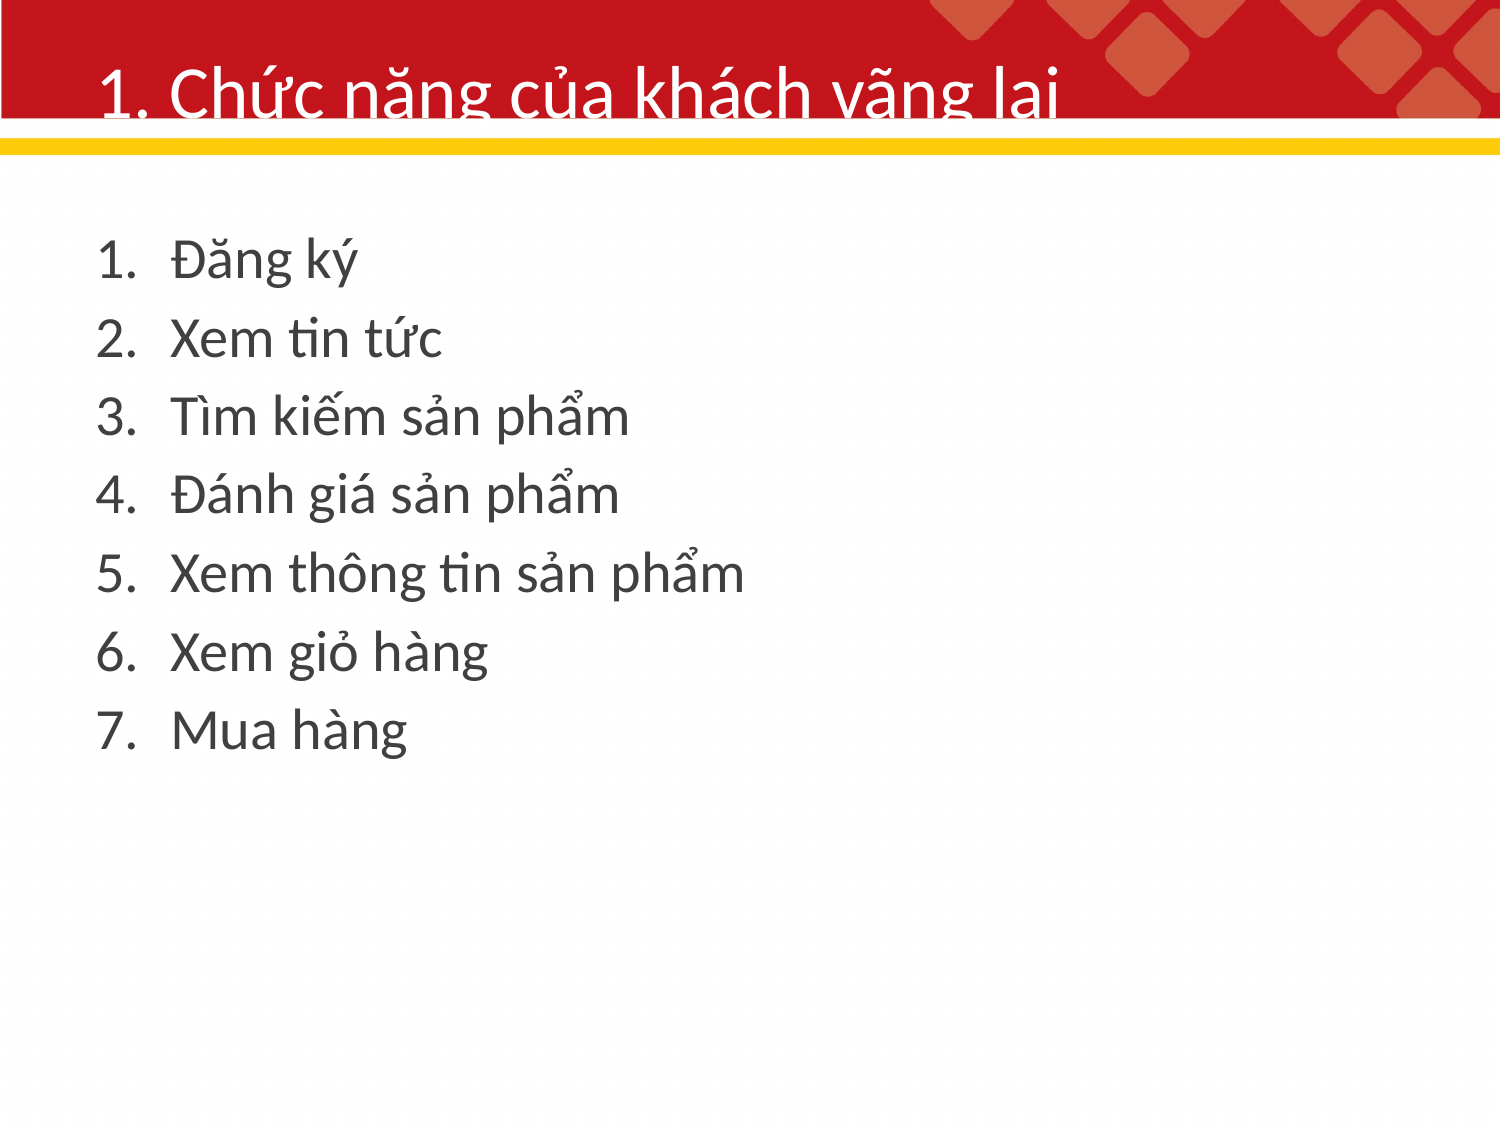

# 1. Chức năng của khách vãng lai
Đăng ký
Xem tin tức
Tìm kiếm sản phẩm
Đánh giá sản phẩm
Xem thông tin sản phẩm
Xem giỏ hàng
Mua hàng